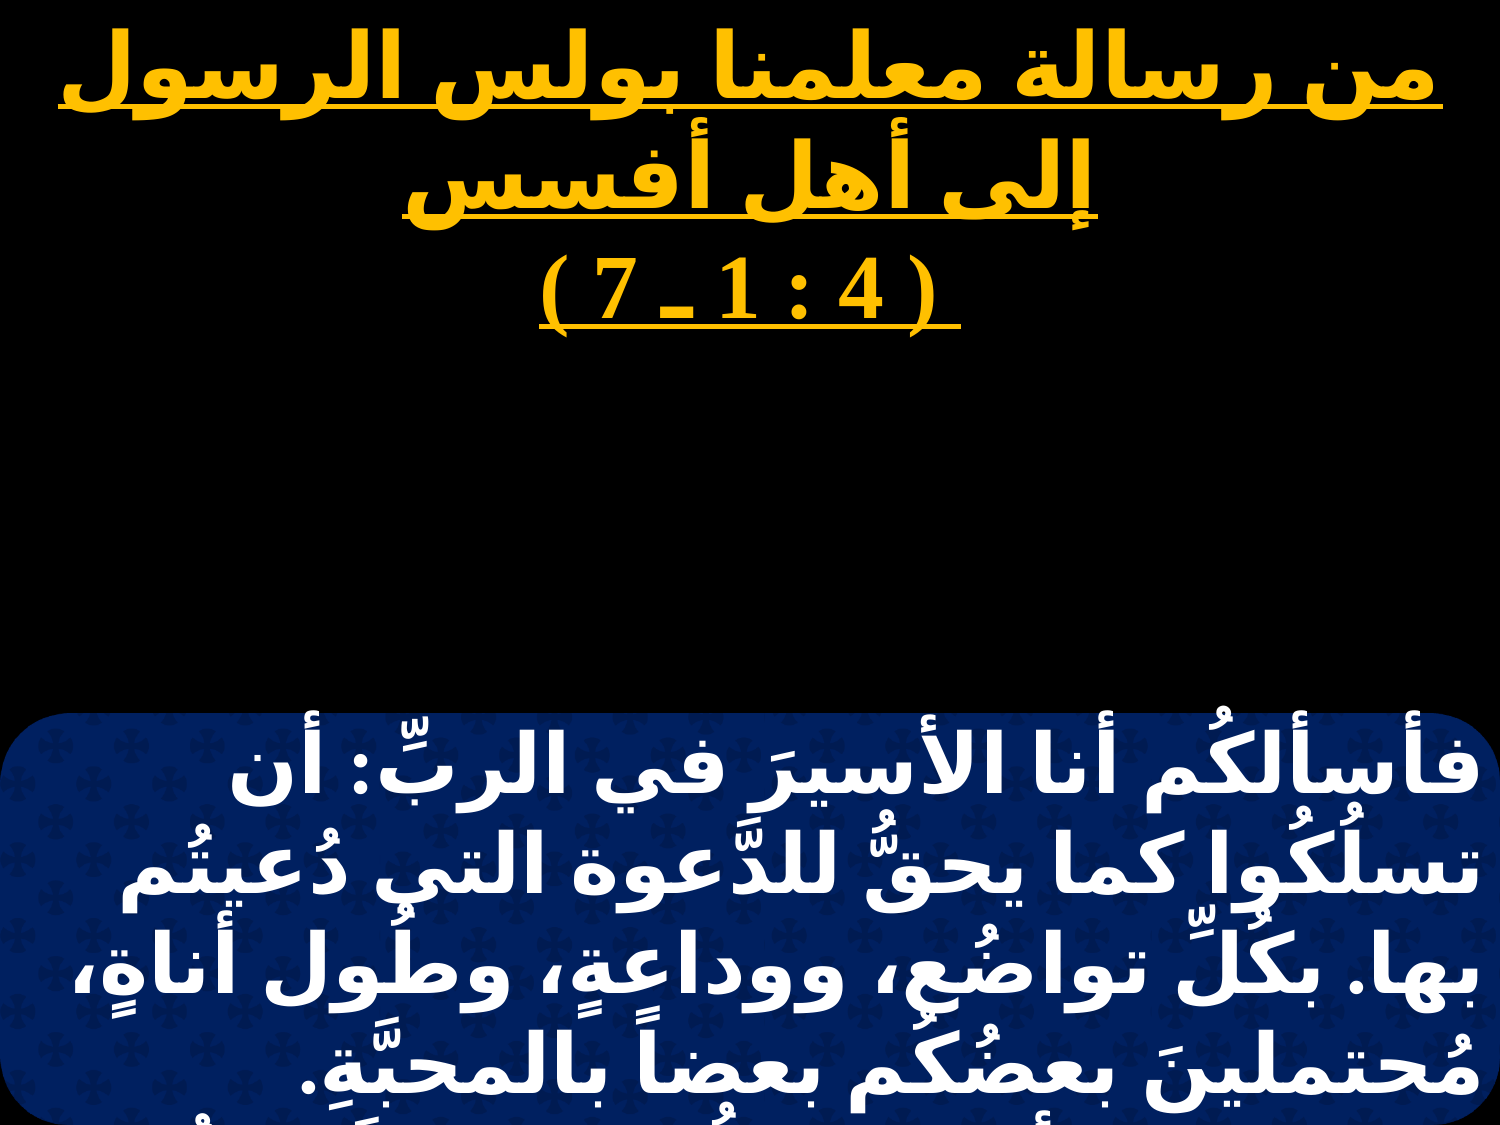

من رسالة معلمنا بولس الرسول إلى أهل أفسس
 ( 4 : 1 ـ 7 )
# 6 سبت
فأسألكُم أنا الأسيرَ في الربِّ: أن تسلُكُوا كما يحقُّ للدَّعوة التي دُعيتُم بها. بكُلِّ تواضُع، ووداعةٍ، وطُول أناةٍ، مُحتملينَ بعضُكُم بعضاً بالمحبَّةِ. ومُجتهدين أن تحفظُوا وحدانيَّة الرُّوح برباط السَّلام الكامل.